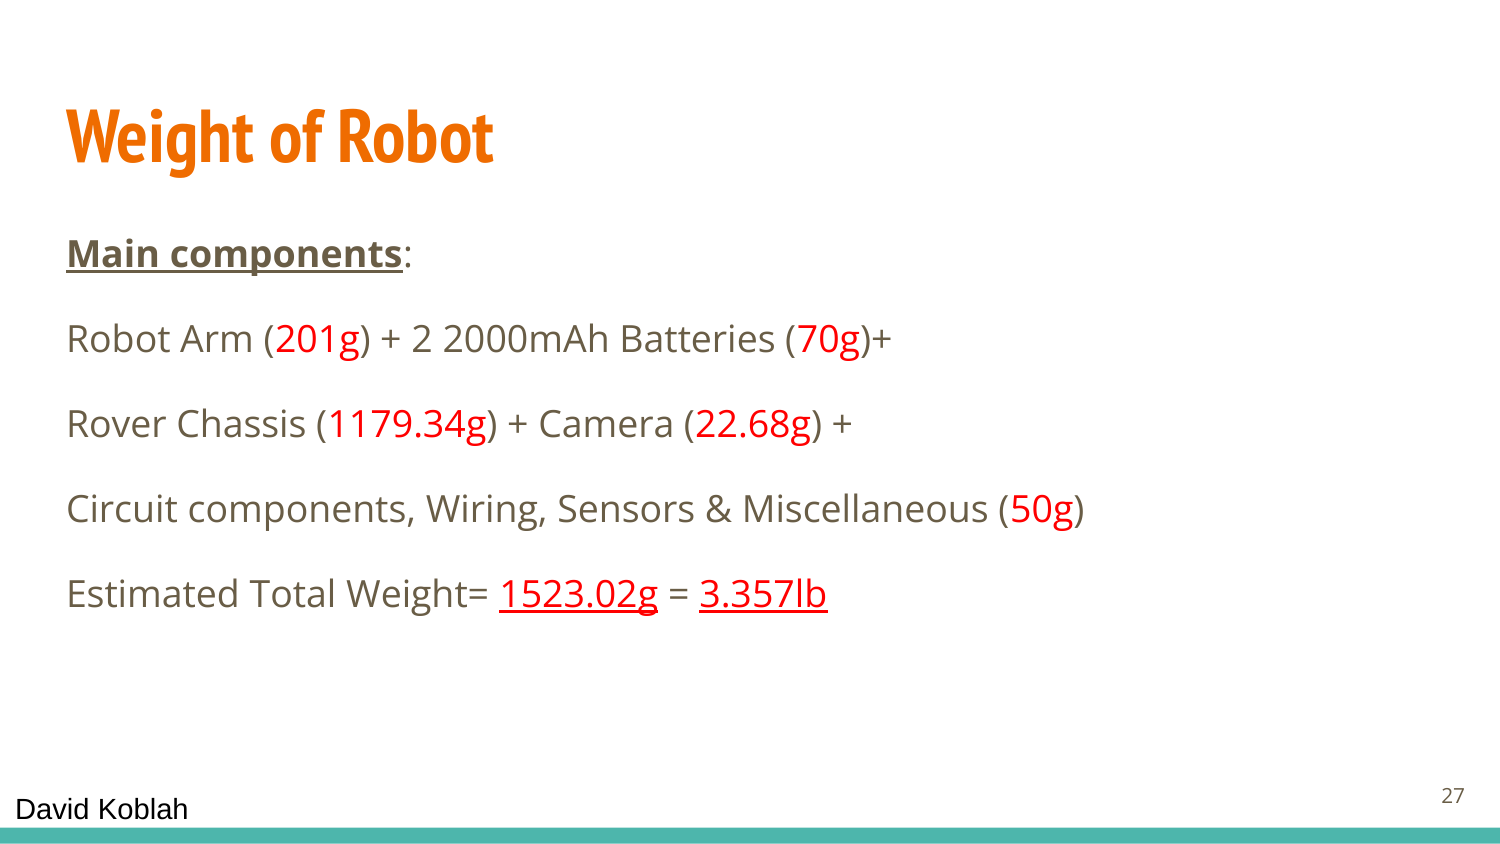

# Weight of Robot
Main components:
Robot Arm (201g) + 2 2000mAh Batteries (70g)+
Rover Chassis (1179.34g) + Camera (22.68g) +
Circuit components, Wiring, Sensors & Miscellaneous (50g)
Estimated Total Weight= 1523.02g = 3.357lb

27
David Koblah